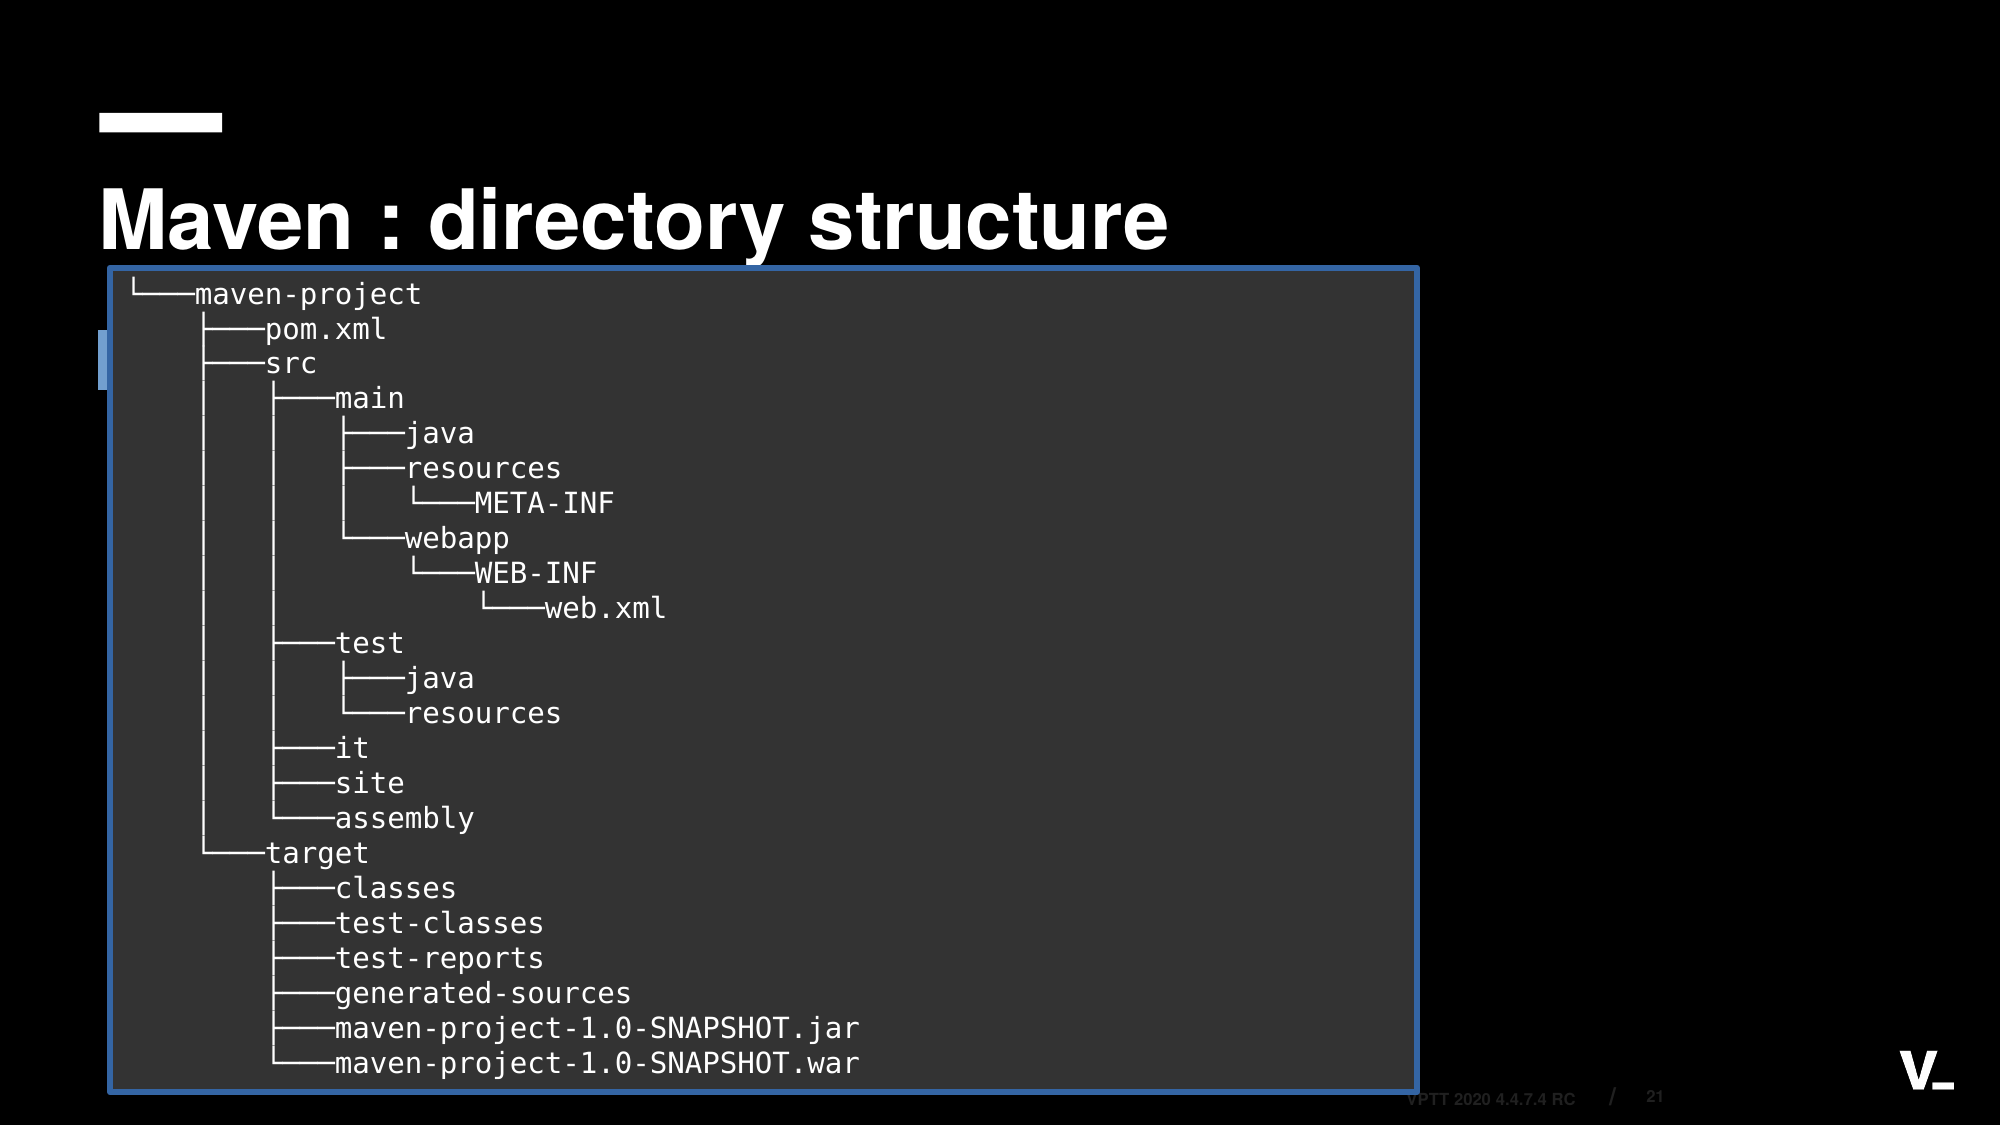

Maven : directory structure
└───maven-project
    ├───pom.xml
    ├───src
    │   ├───main
    │   │   ├───java
    │   │   ├───resources
    │   │   │   └───META-INF
    │   │   └───webapp
    │   │       └───WEB-INF
    │   │           └───web.xml
    │   ├───test
    │   │   ├───java
    │   │   └───resources
    │   ├───it
    │   ├───site
    │   └───assembly
    └───target
        ├───classes
        ├───test-classes
        ├───test-reports
        ├───generated-sources
        ├───maven-project-1.0-SNAPSHOT.jar
        └───maven-project-1.0-SNAPSHOT.war

21
VPTT 2020 4.4.7.4 RC       /